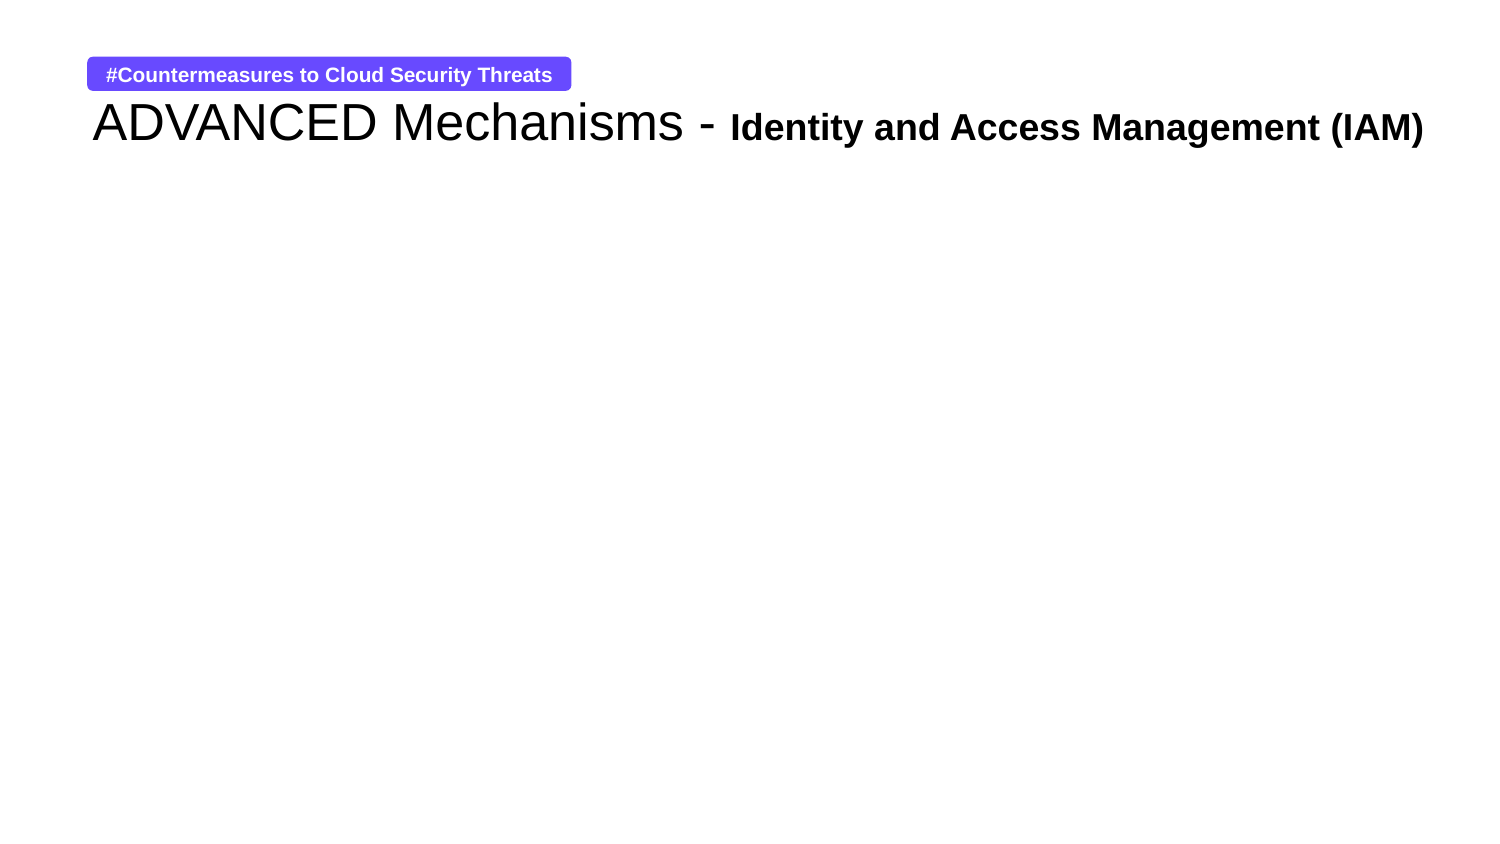

#Countermeasures to Cloud Security Threats
# ADVANCED Mechanisms - Identity and Access Management (IAM)